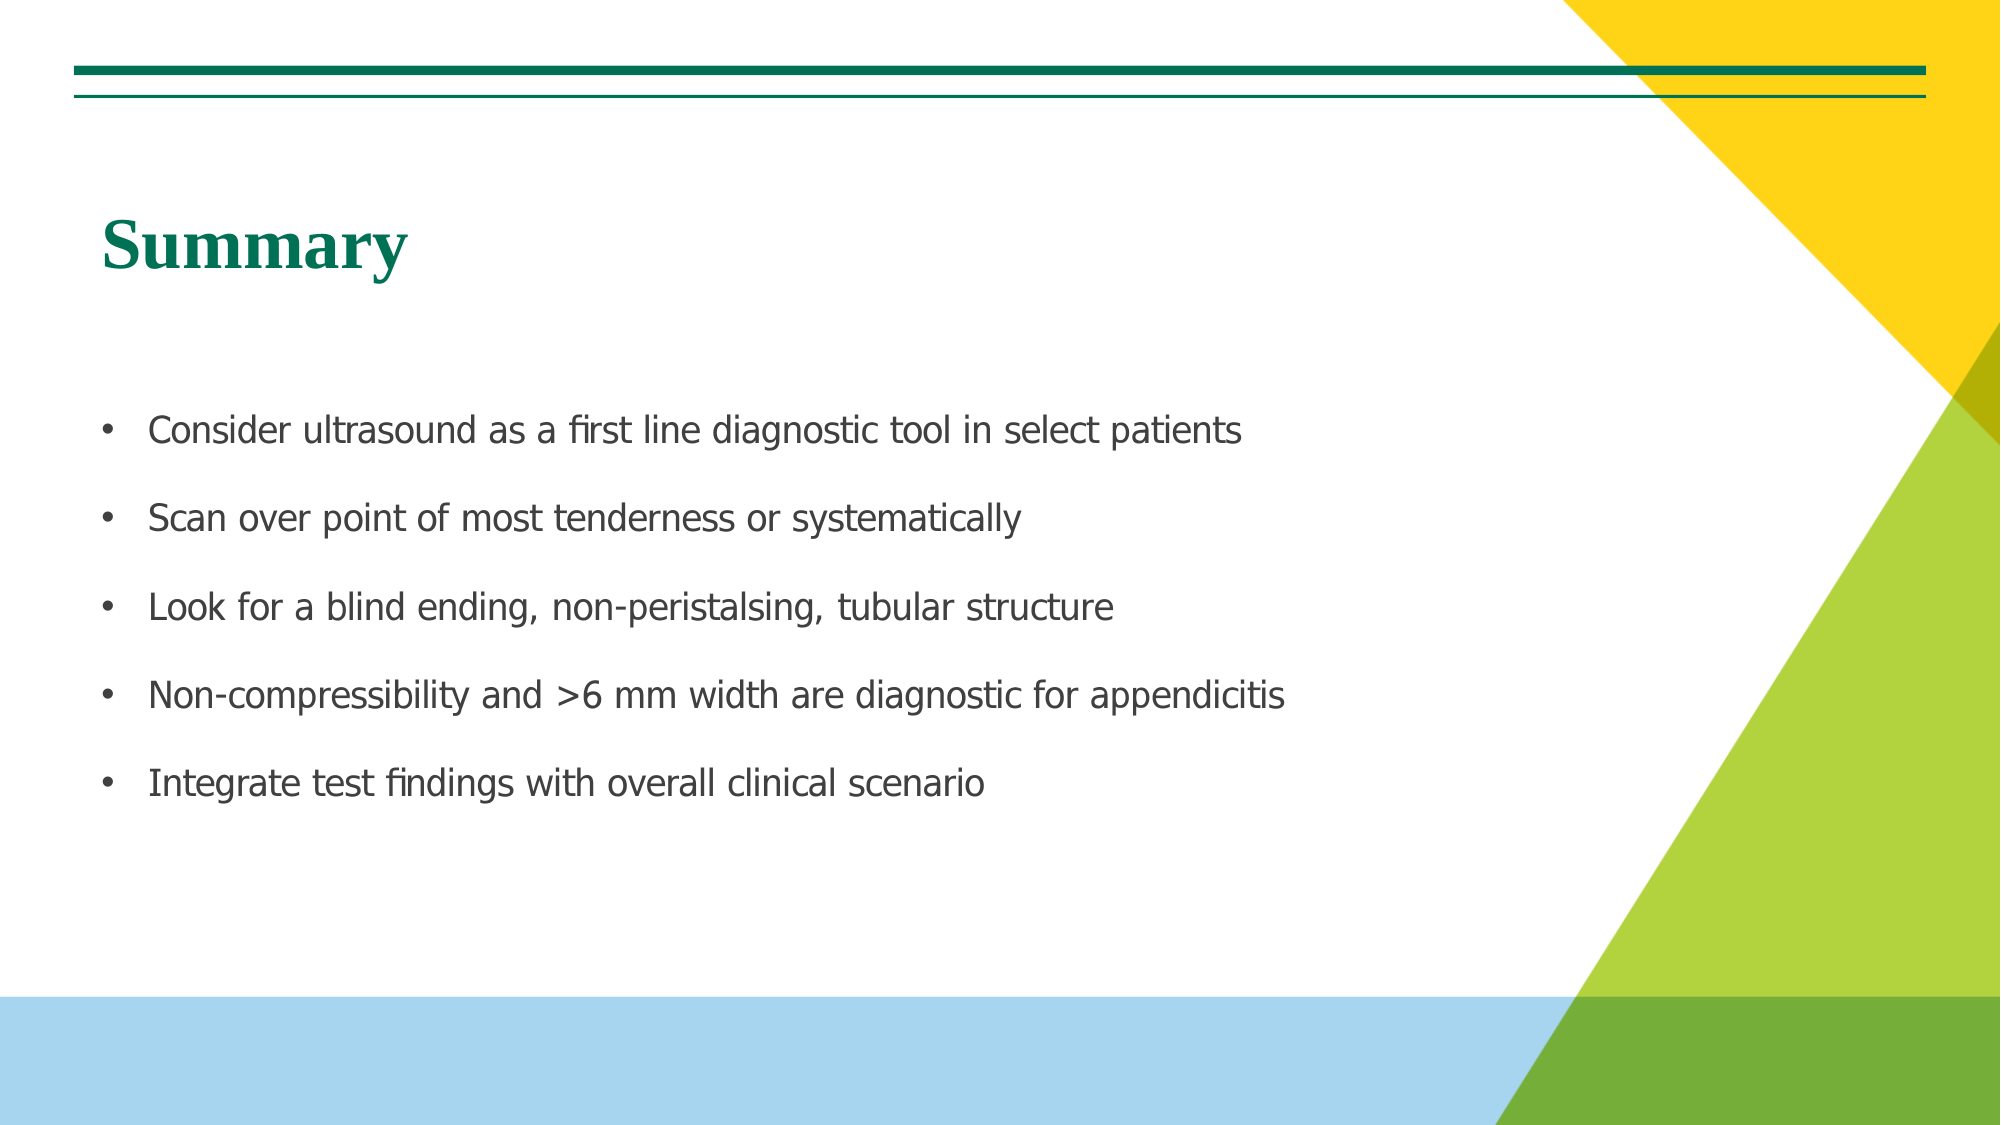

# Summary
Consider ultrasound as a first line diagnostic tool in select patients
Scan over point of most tenderness or systematically
Look for a blind ending, non-peristalsing, tubular structure
Non-compressibility and >6 mm width are diagnostic for appendicitis
Integrate test findings with overall clinical scenario